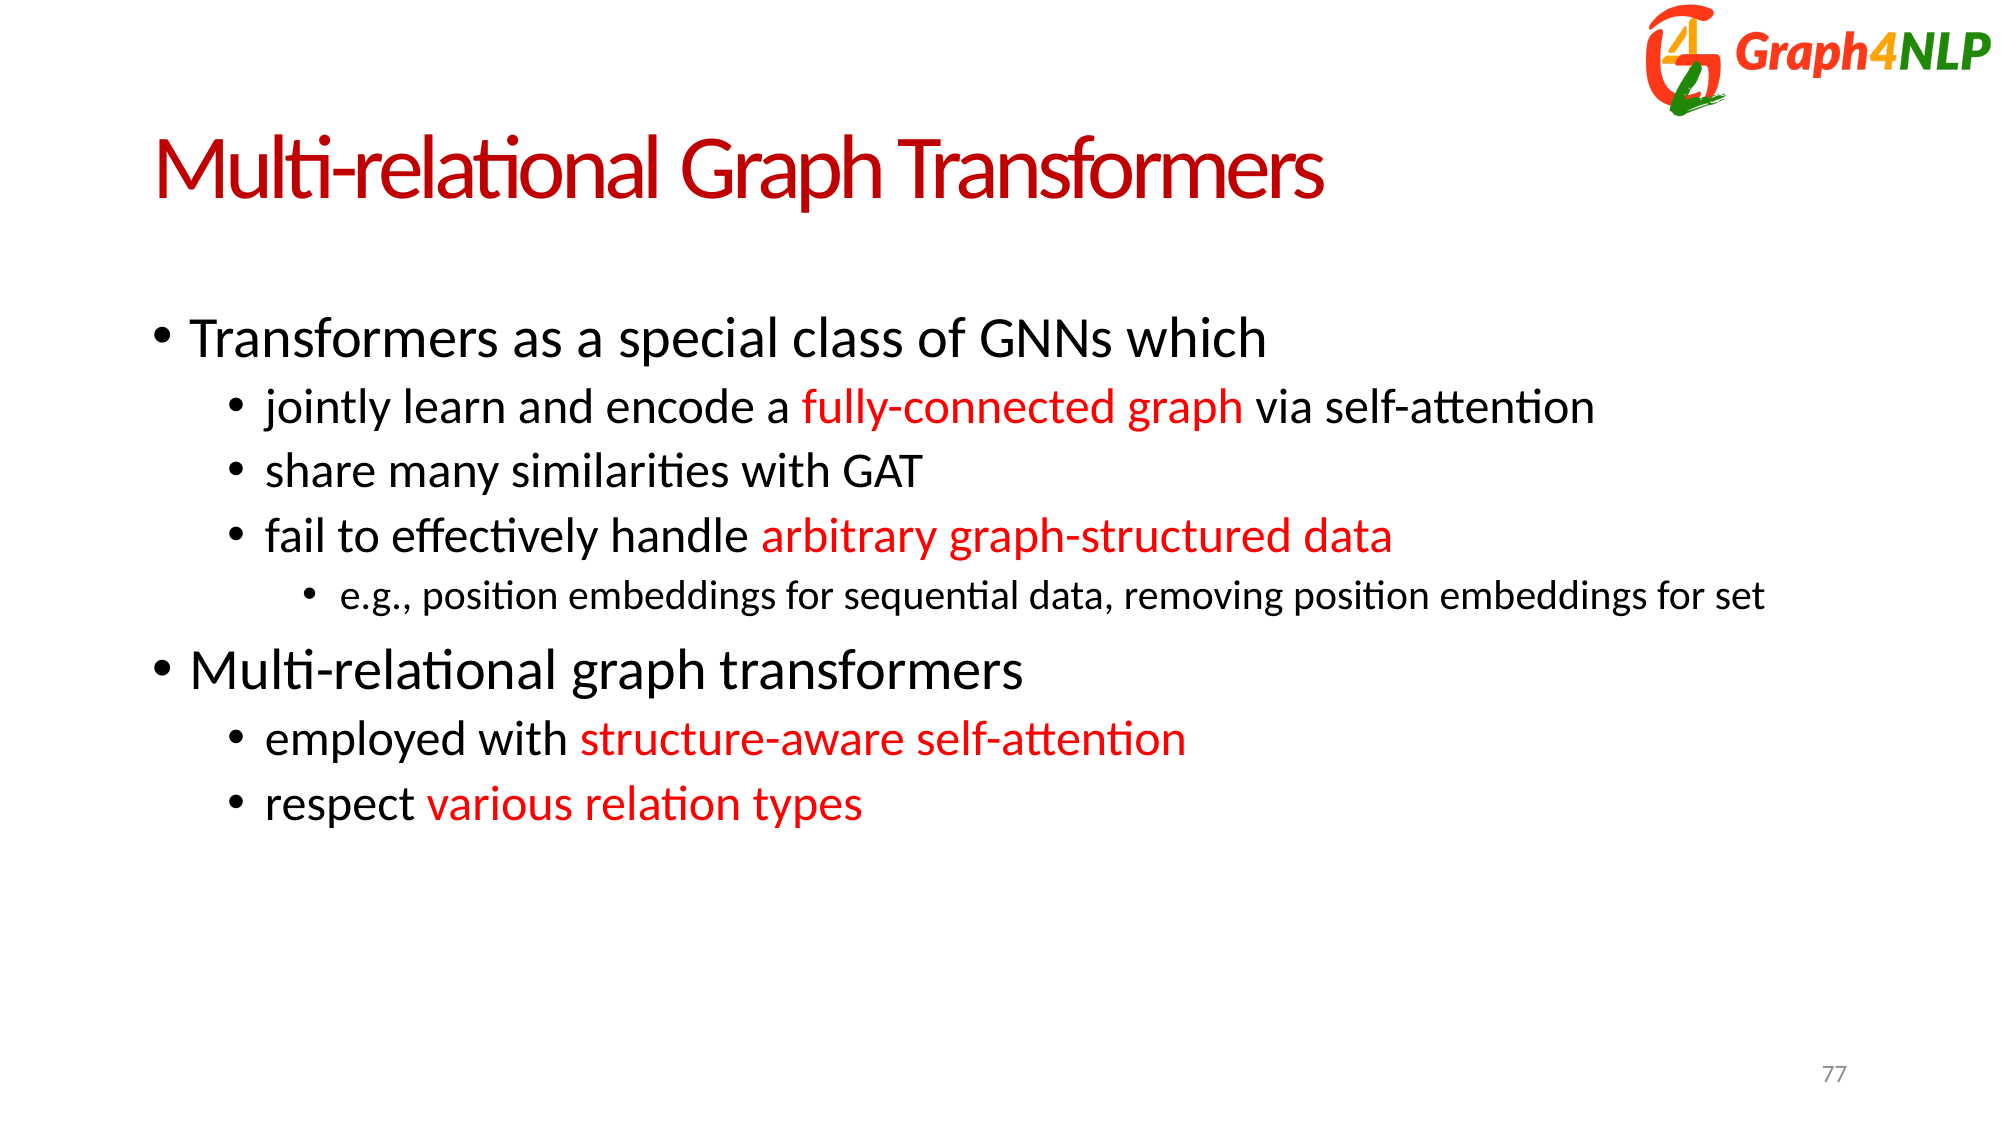

# Multi-relational Graph Transformers
Transformers as a special class of GNNs which
jointly learn and encode a fully-connected graph via self-attention
share many similarities with GAT
fail to effectively handle arbitrary graph-structured data
e.g., position embeddings for sequential data, removing position embeddings for set
Multi-relational graph transformers
employed with structure-aware self-attention
respect various relation types
77